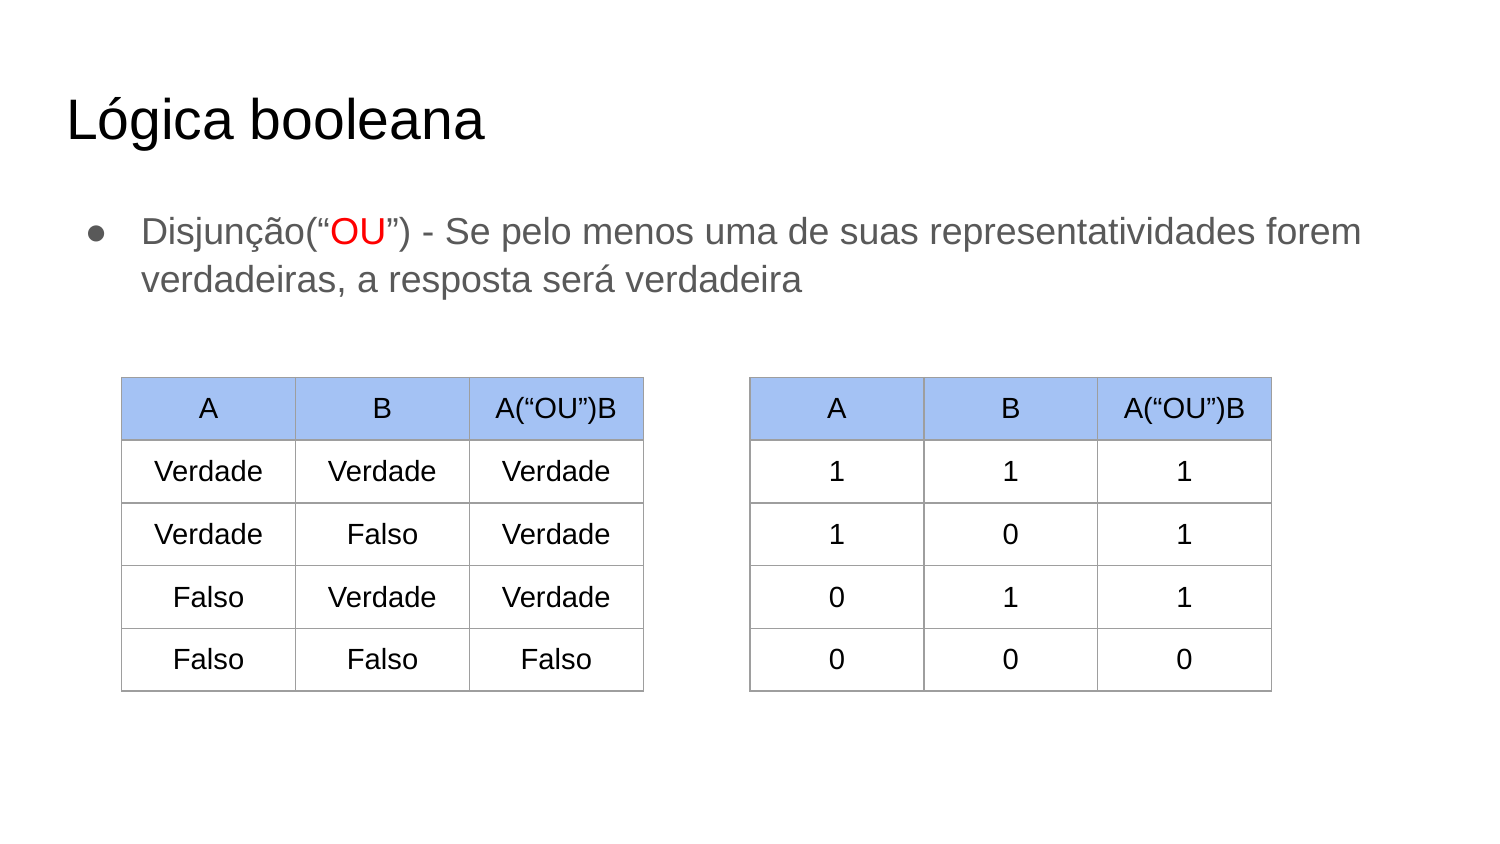

# Lógica booleana
Disjunção(“OU”) - Se pelo menos uma de suas representatividades forem verdadeiras, a resposta será verdadeira
| A | B | A(“OU”)B |
| --- | --- | --- |
| Verdade | Verdade | Verdade |
| Verdade | Falso | Verdade |
| Falso | Verdade | Verdade |
| Falso | Falso | Falso |
| A | B | A(“OU”)B |
| --- | --- | --- |
| 1 | 1 | 1 |
| 1 | 0 | 1 |
| 0 | 1 | 1 |
| 0 | 0 | 0 |